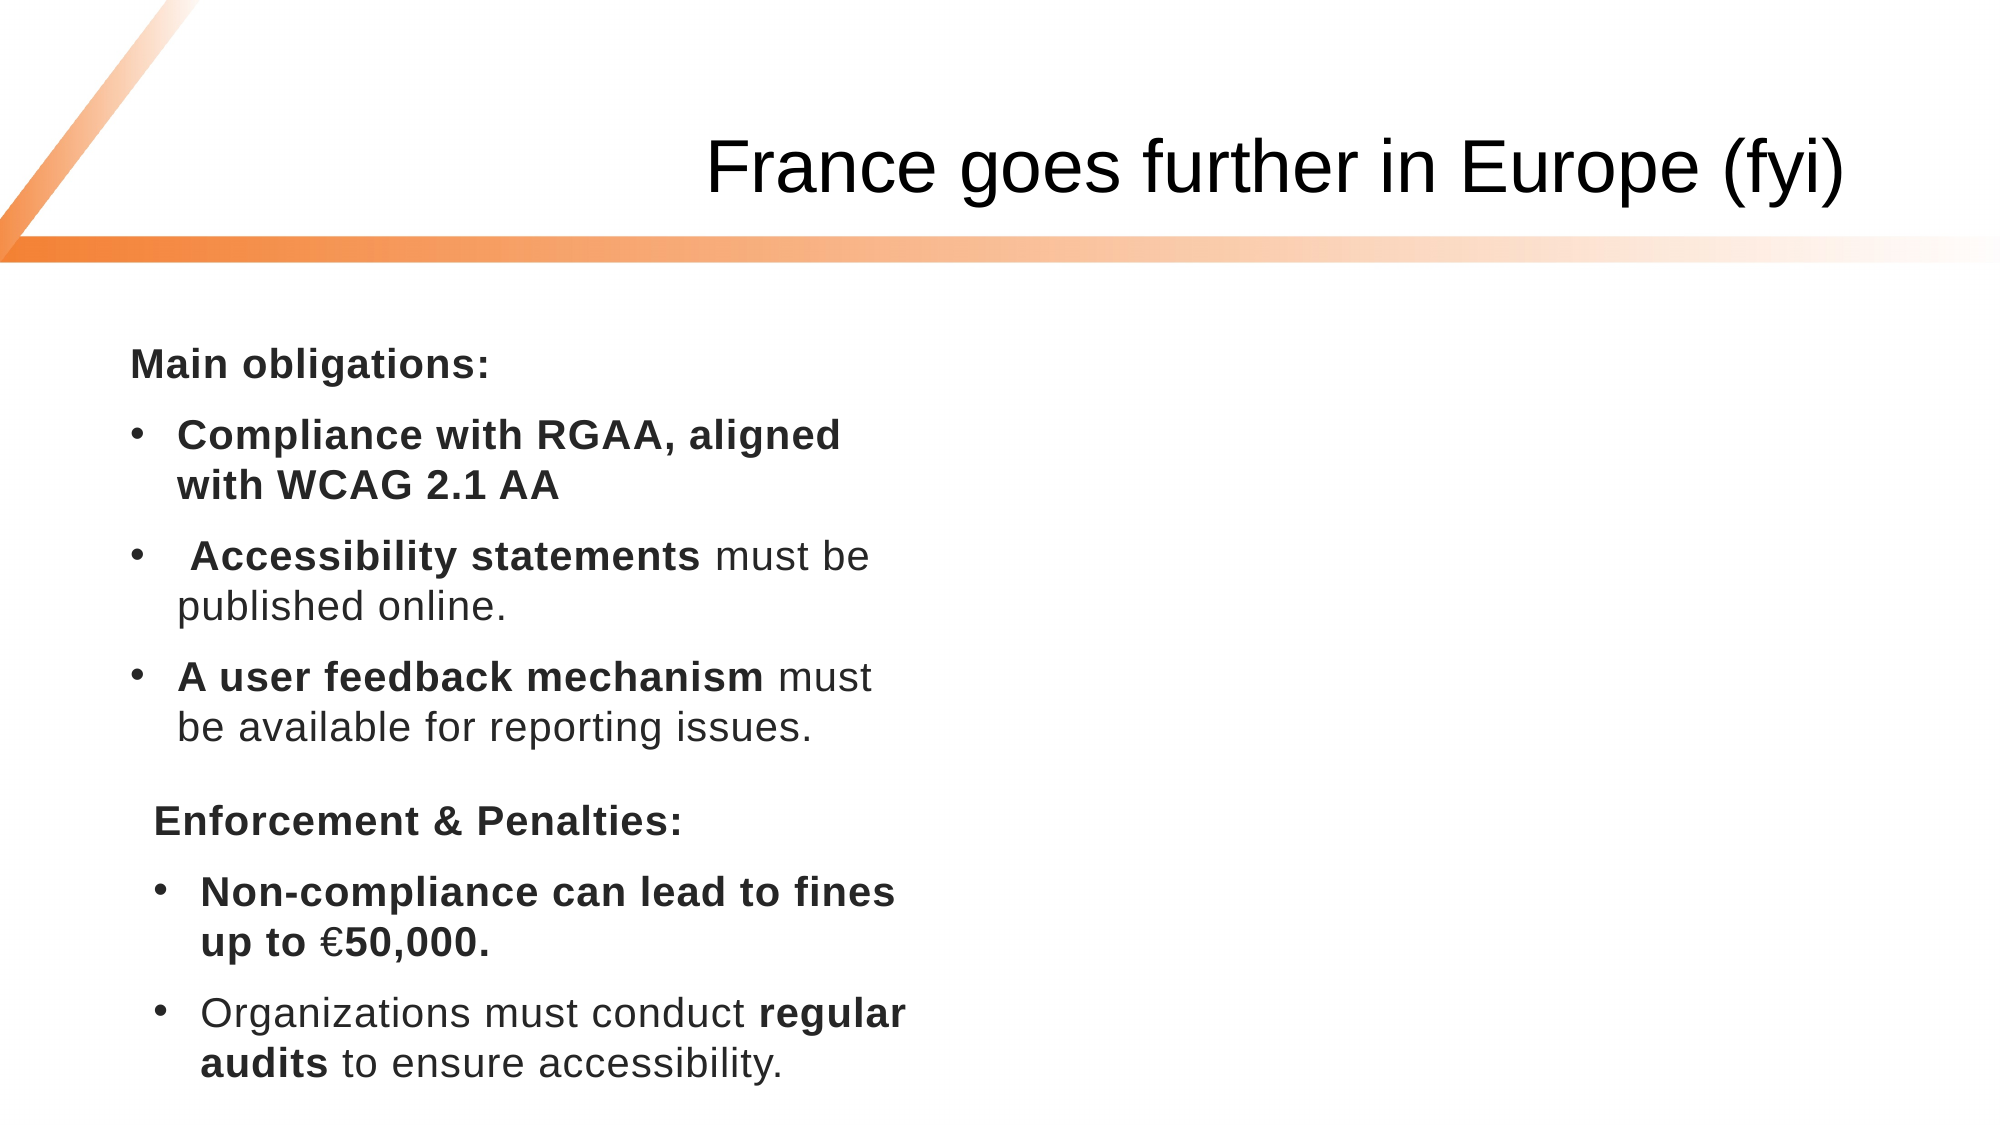

# France goes further in Europe (fyi)
Main obligations:
Compliance with RGAA, aligned with WCAG 2.1 AA
 Accessibility statements must be published online.
A user feedback mechanism must be available for reporting issues.
Enforcement & Penalties:
Non-compliance can lead to fines up to €50,000.
Organizations must conduct regular audits to ensure accessibility.